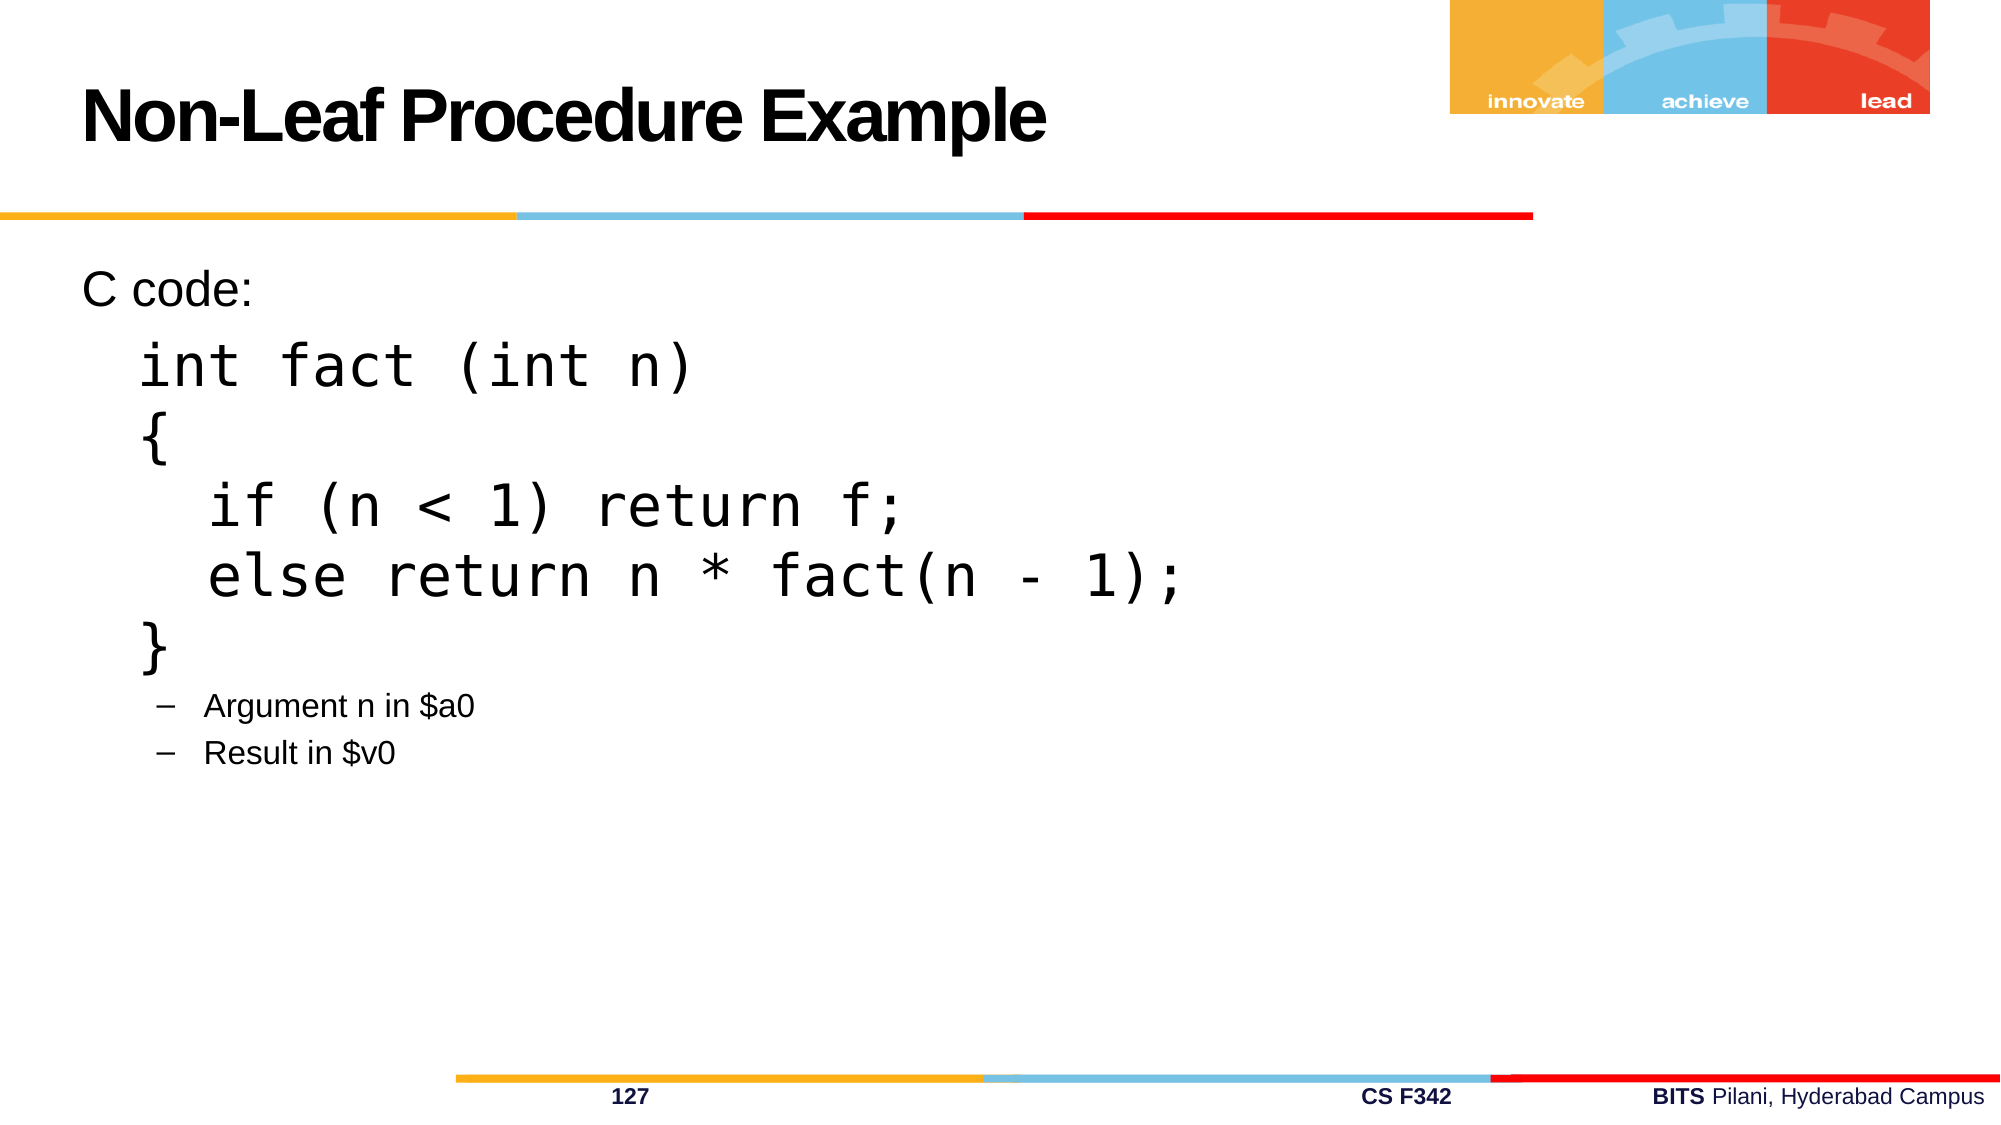

Non-Leaf Procedure Example
C code:
	int fact (int n)
{
  if (n < 1) return f;
  else return n * fact(n - 1);
}
Argument n in $a0
Result in $v0